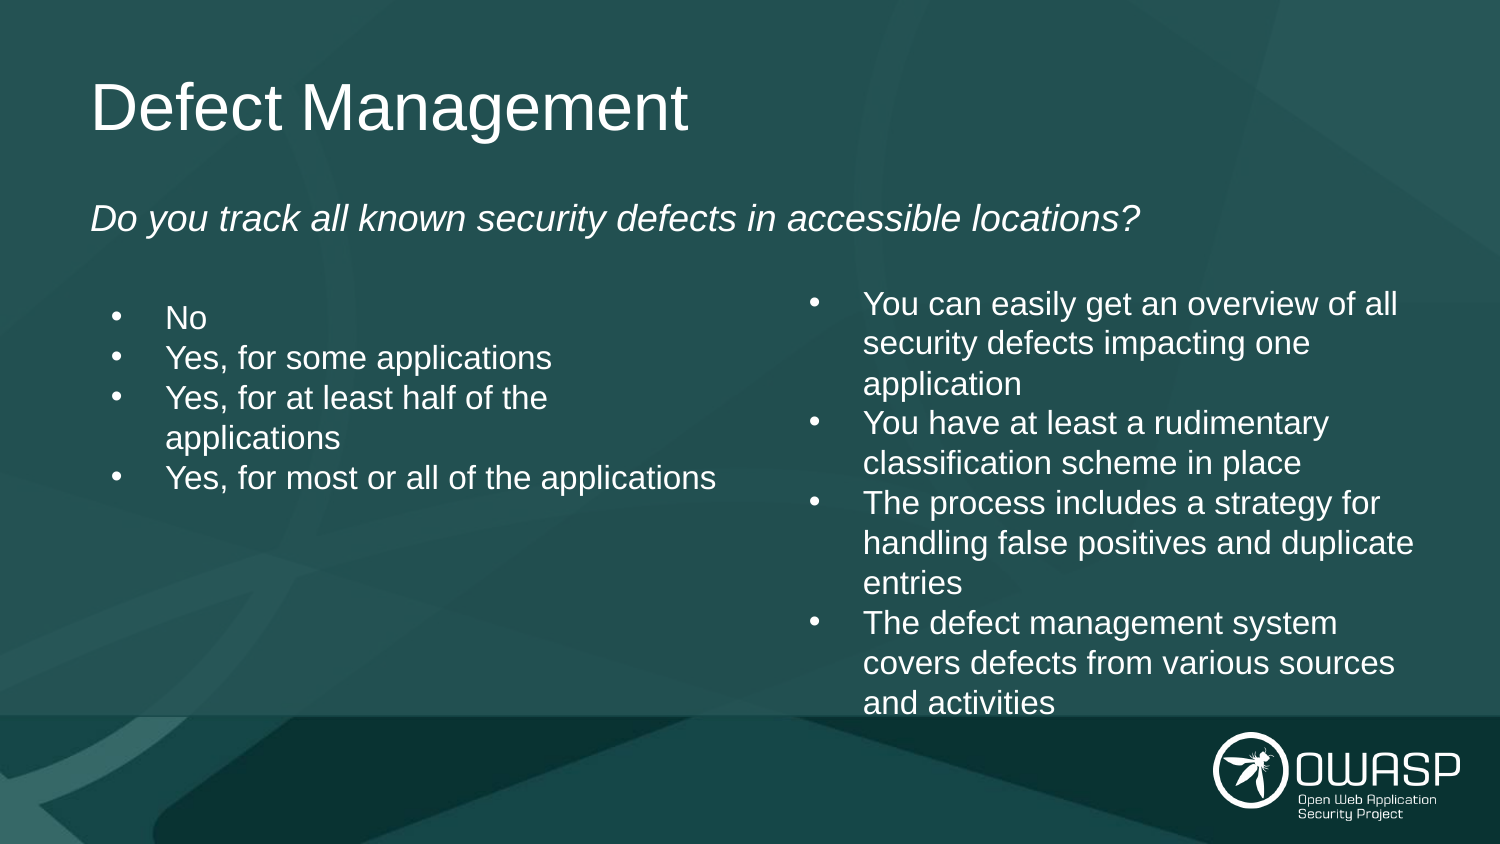

# Defect Management

You can easily get an overview of all security defects impacting one application
You have at least a rudimentary classification scheme in place
The process includes a strategy for handling false positives and duplicate entries
The defect management system covers defects from various sources and activities
Do you track all known security defects in accessible locations?

No
Yes, for some applications
Yes, for at least half of the applications
Yes, for most or all of the applications